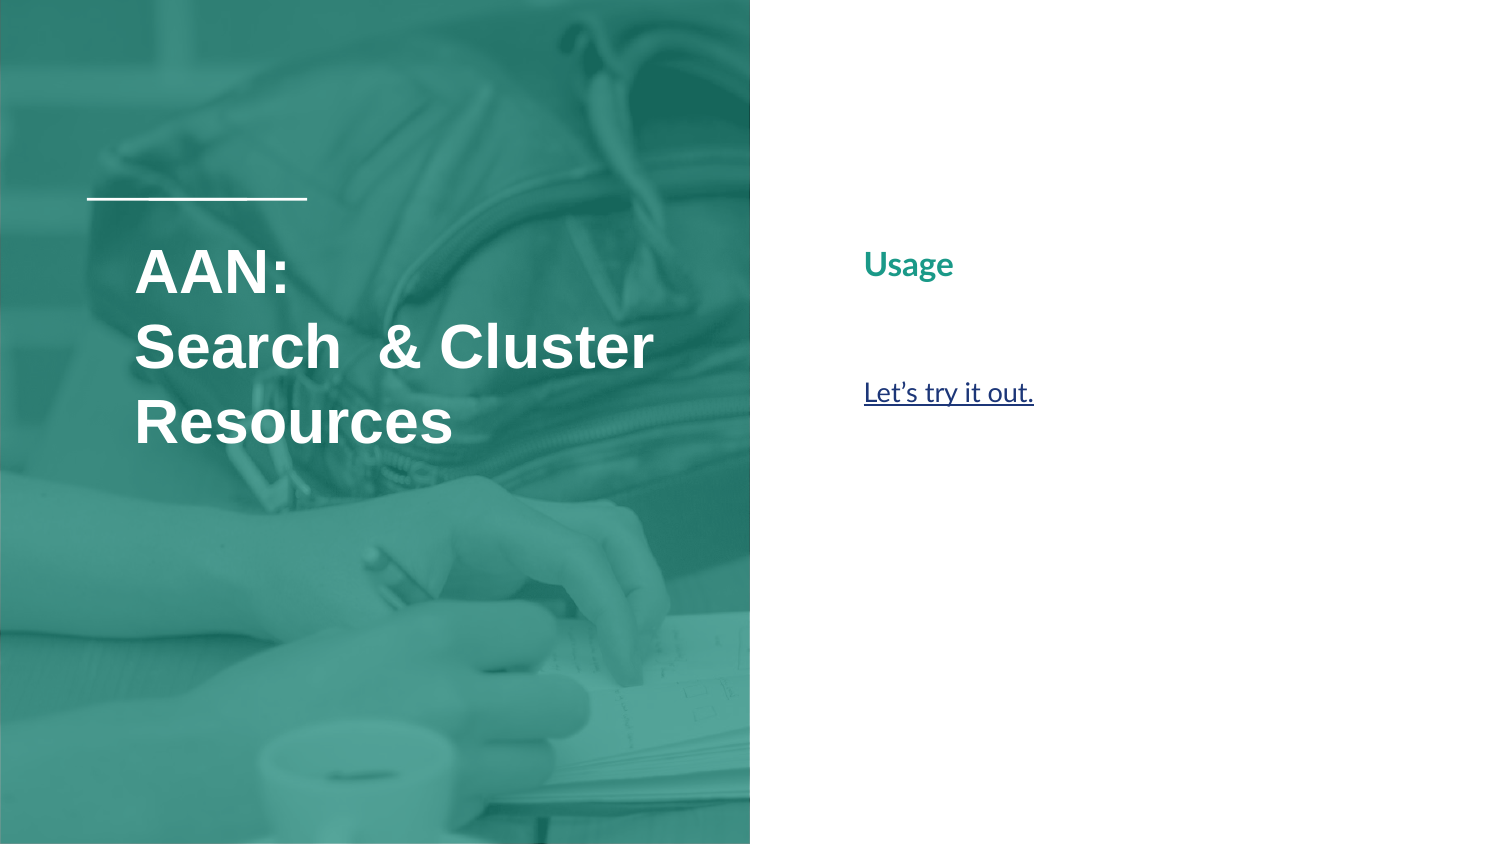

# AAN:
Search  & Cluster Resources
Usage

Let’s try it out.